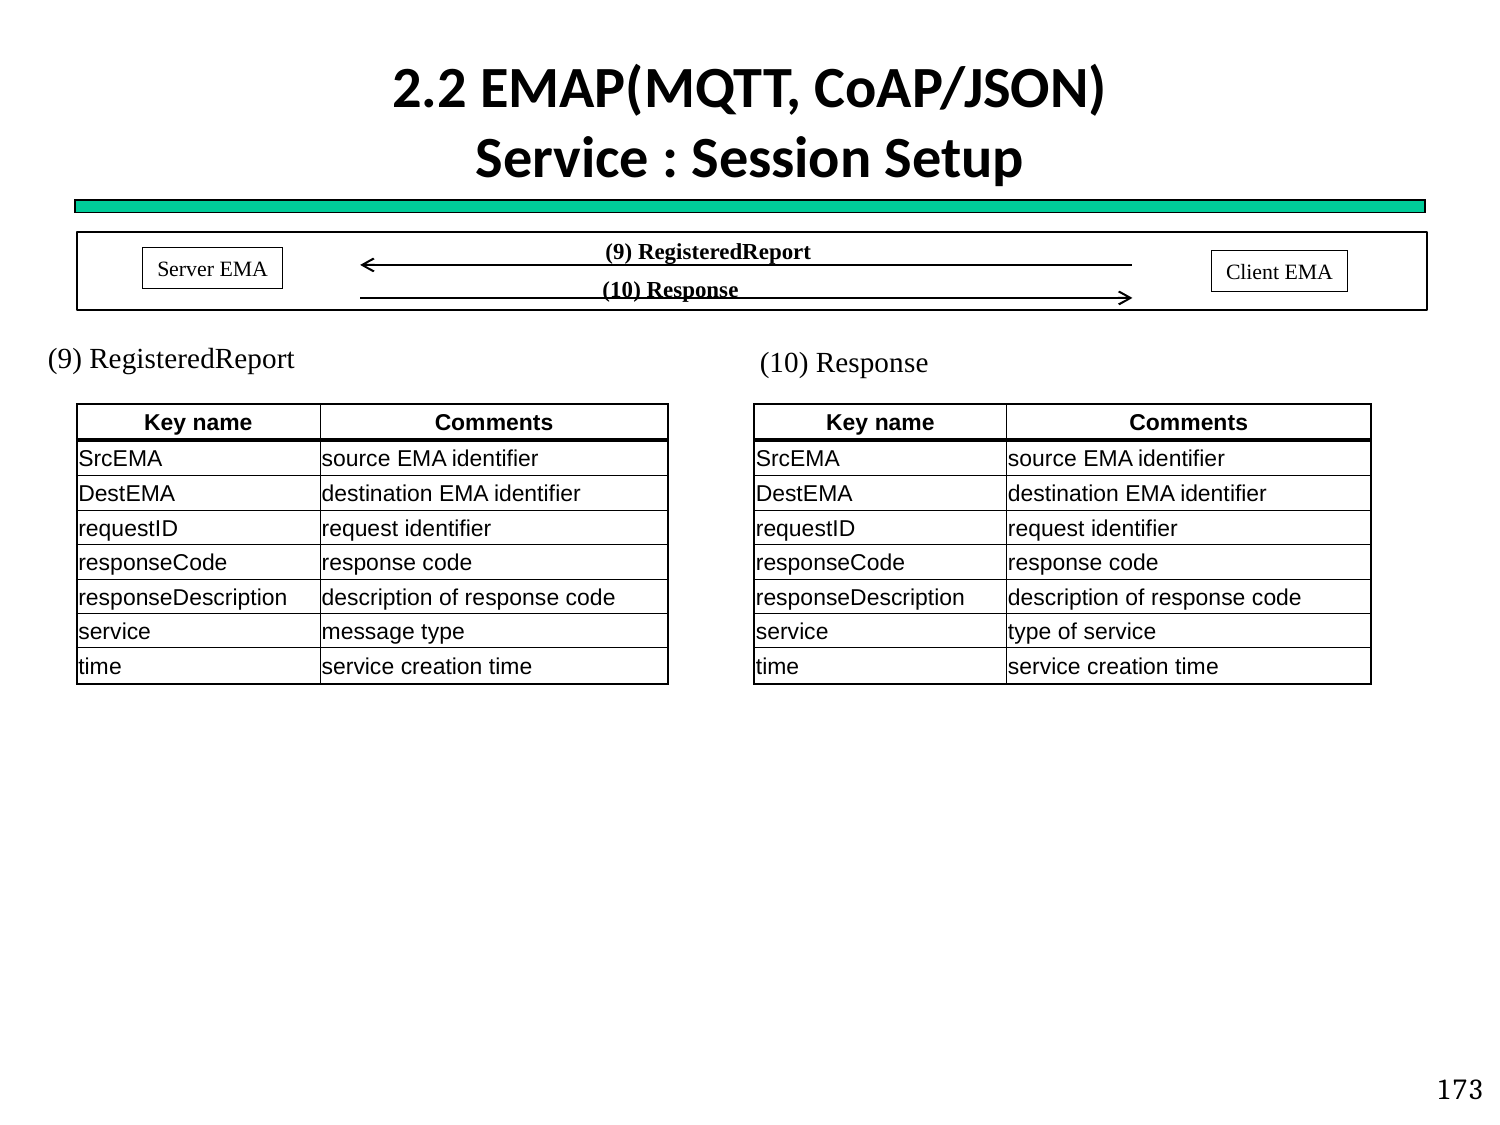

# 2.2 EMAP(MQTT, CoAP/JSON) Service : Session Setup
(9) RegisteredReport

Server EMA
Client EMA
 (10) Response
(9) RegisteredReport
(10) Response
| Key name | Comments |
| --- | --- |
| SrcEMA | source EMA identifier |
| DestEMA | destination EMA identifier |
| requestID | request identifier |
| responseCode | response code |
| responseDescription | description of response code |
| service | type of service |
| time | service creation time |
| Key name | Comments |
| --- | --- |
| SrcEMA | source EMA identifier |
| DestEMA | destination EMA identifier |
| requestID | request identifier |
| responseCode | response code |
| responseDescription | description of response code |
| service | message type |
| time | service creation time |
173